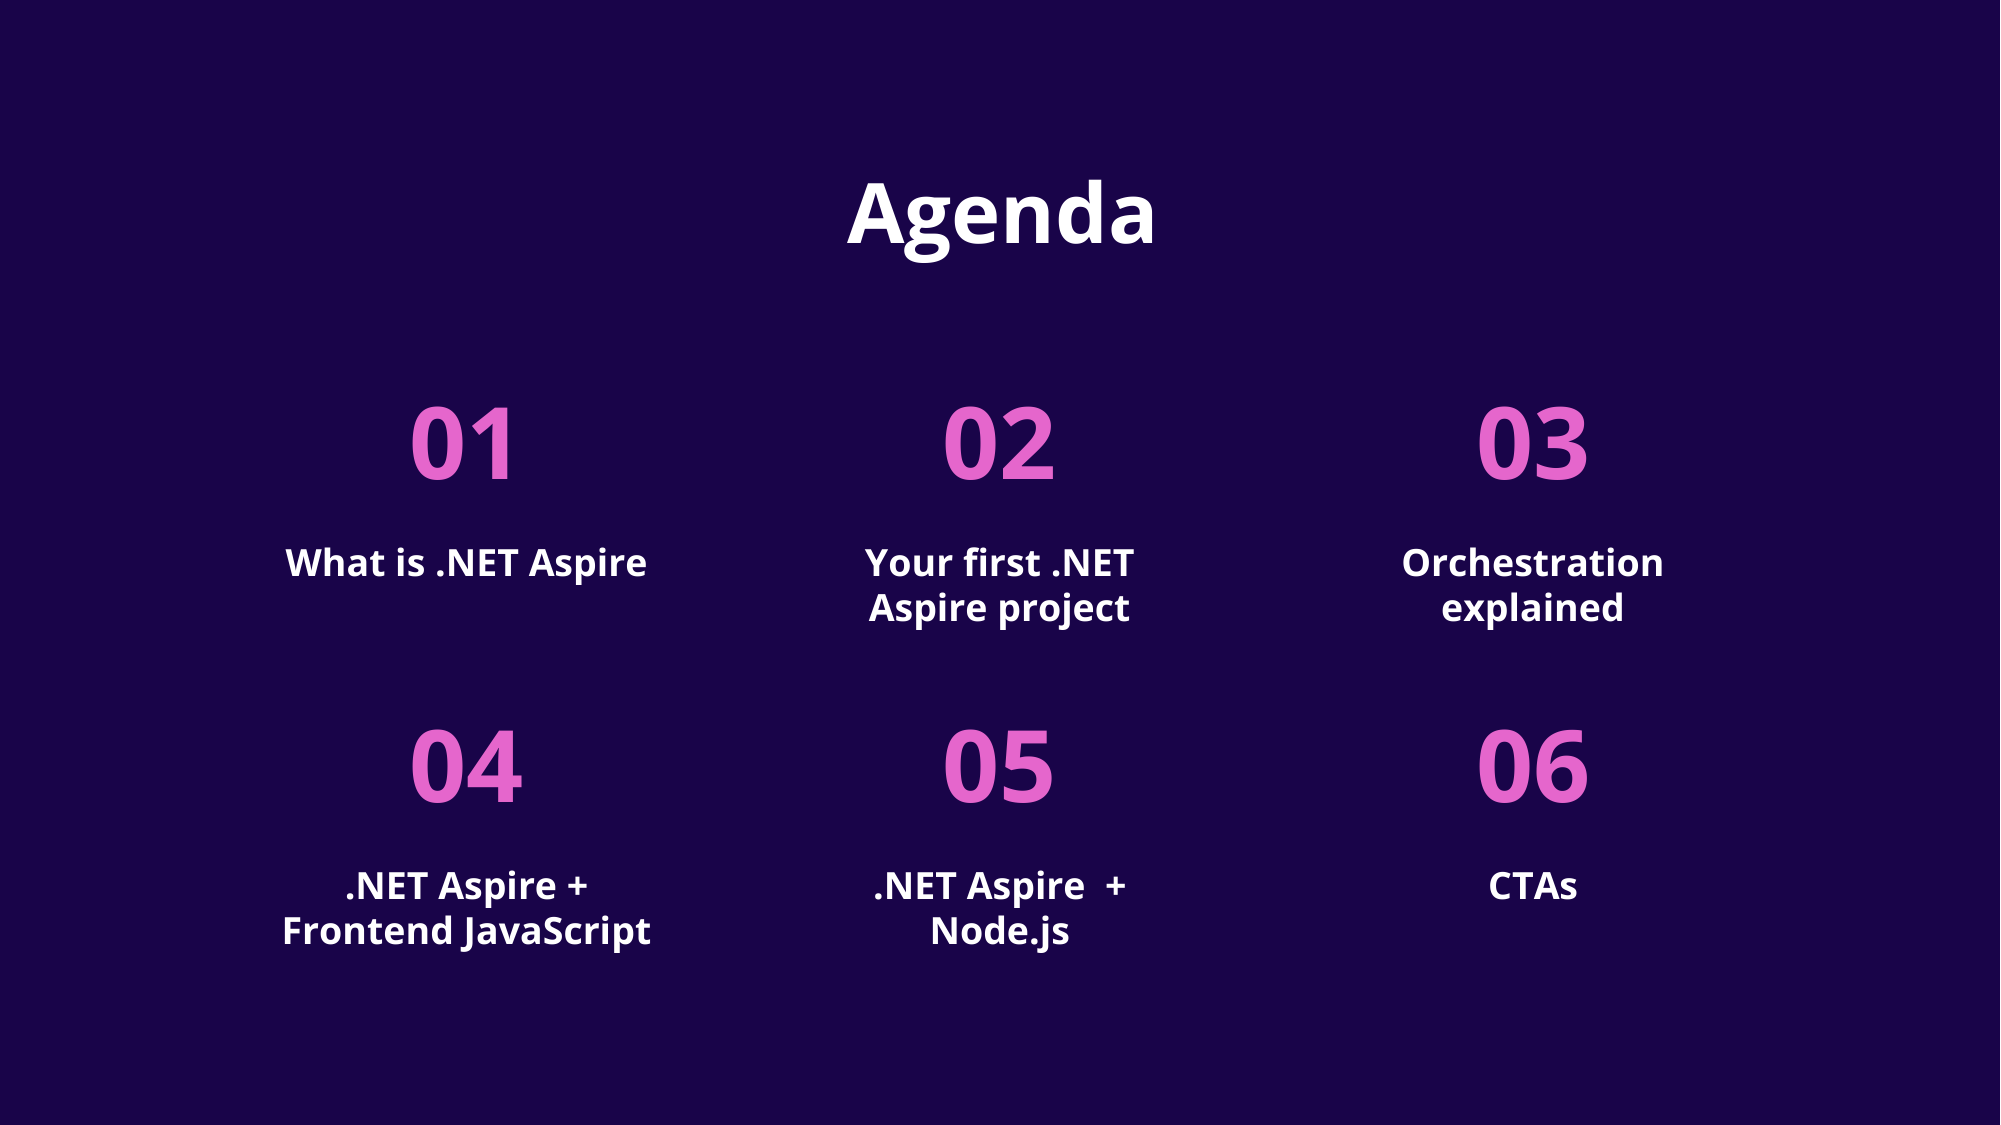

# Agenda
01
02
03
What is .NET Aspire
Your first .NET Aspire project
Orchestration explained
04
05
06
.NET Aspire + Frontend JavaScript
.NET Aspire  + Node.js
CTAs